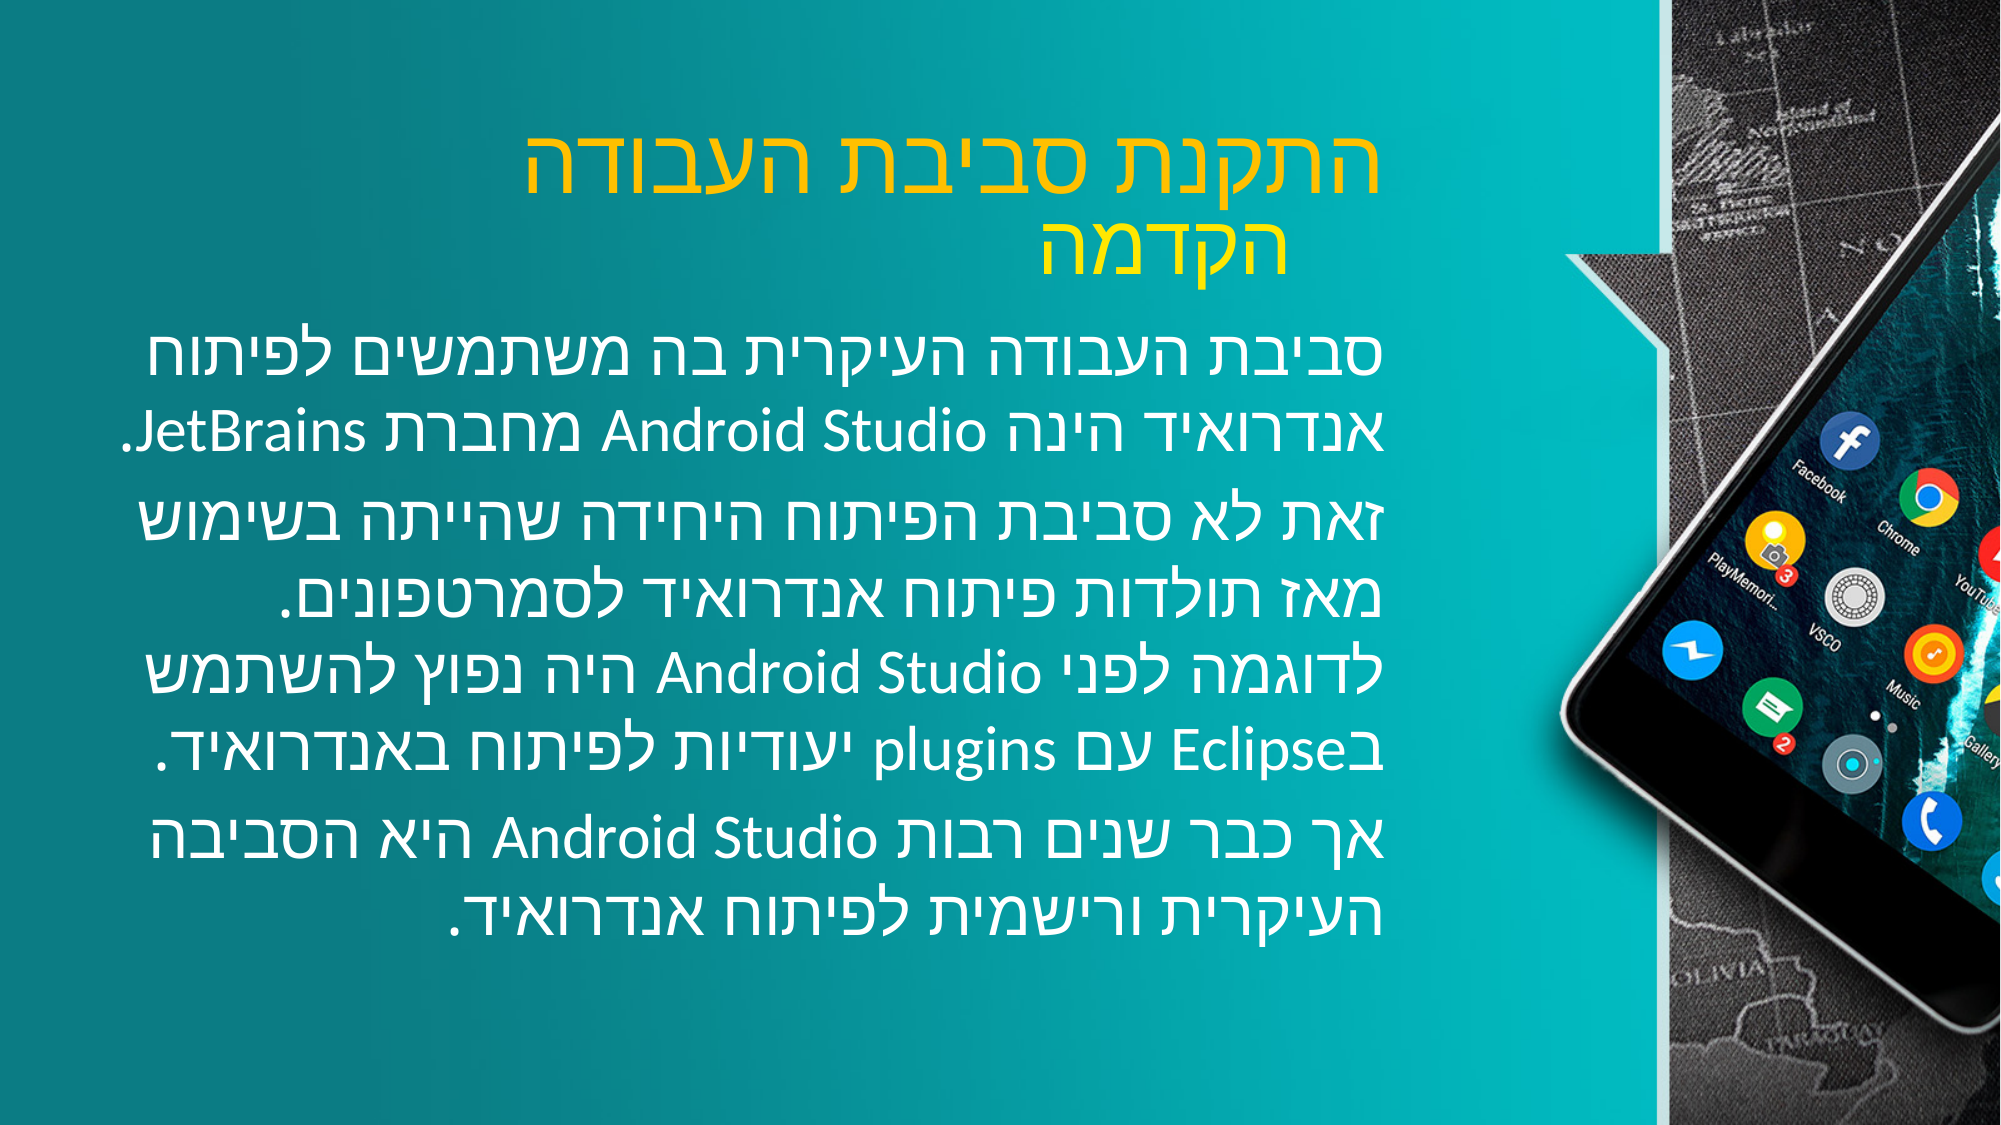

# התקנת סביבת העבודה
הקדמה
סביבת העבודה העיקרית בה משתמשים לפיתוח אנדרואיד הינה Android Studio מחברת JetBrains.
זאת לא סביבת הפיתוח היחידה שהייתה בשימוש מאז תולדות פיתוח אנדרואיד לסמרטפונים. לדוגמה לפני Android Studio היה נפוץ להשתמש בEclipse עם plugins יעודיות לפיתוח באנדרואיד.
אך כבר שנים רבות Android Studio היא הסביבה העיקרית ורישמית לפיתוח אנדרואיד.